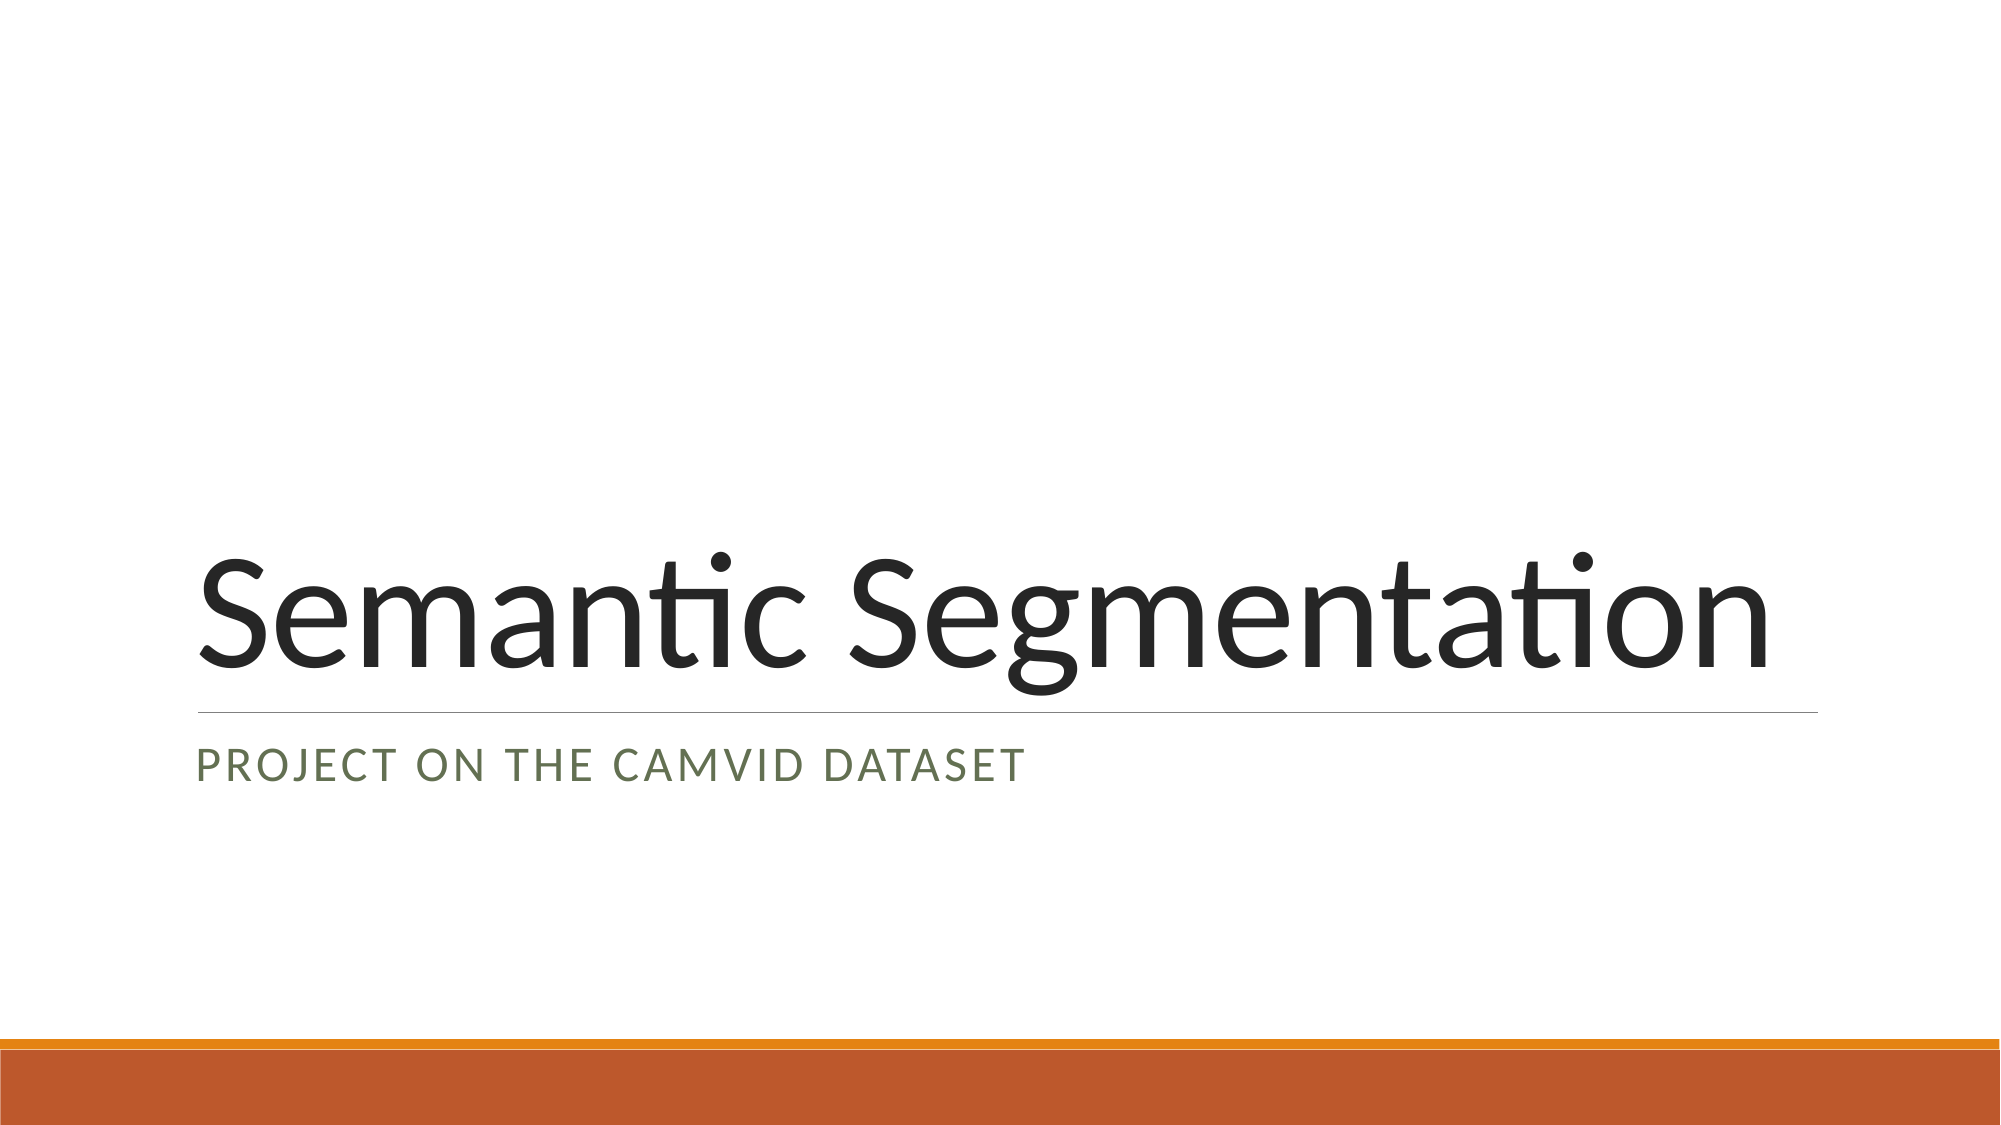

# Semantic Segmentation
Project on the CamVid dataset